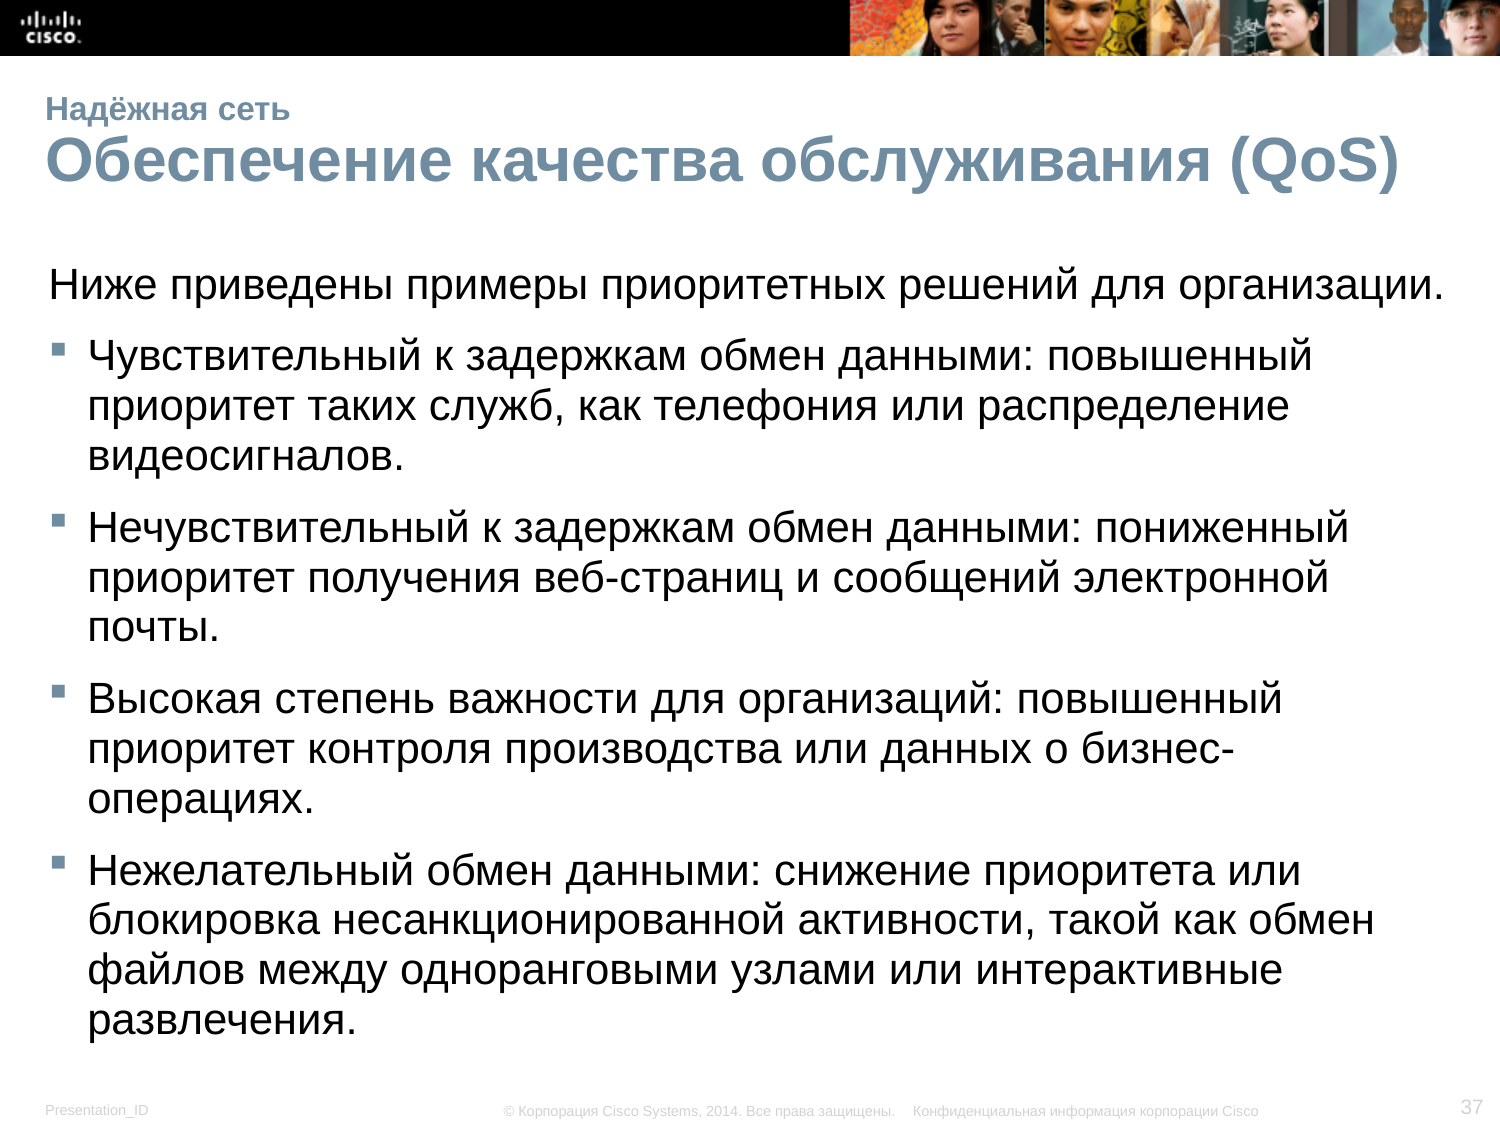

# Надёжная сеть Обеспечение качества обслуживания (QoS)
Ниже приведены примеры приоритетных решений для организации.
Чувствительный к задержкам обмен данными: повышенный приоритет таких служб, как телефония или распределение видеосигналов.
Нечувствительный к задержкам обмен данными: пониженный приоритет получения веб-страниц и сообщений электронной почты.
Высокая степень важности для организаций: повышенный приоритет контроля производства или данных о бизнес-операциях.
Нежелательный обмен данными: снижение приоритета или блокировка несанкционированной активности, такой как обмен файлов между одноранговыми узлами или интерактивные развлечения.